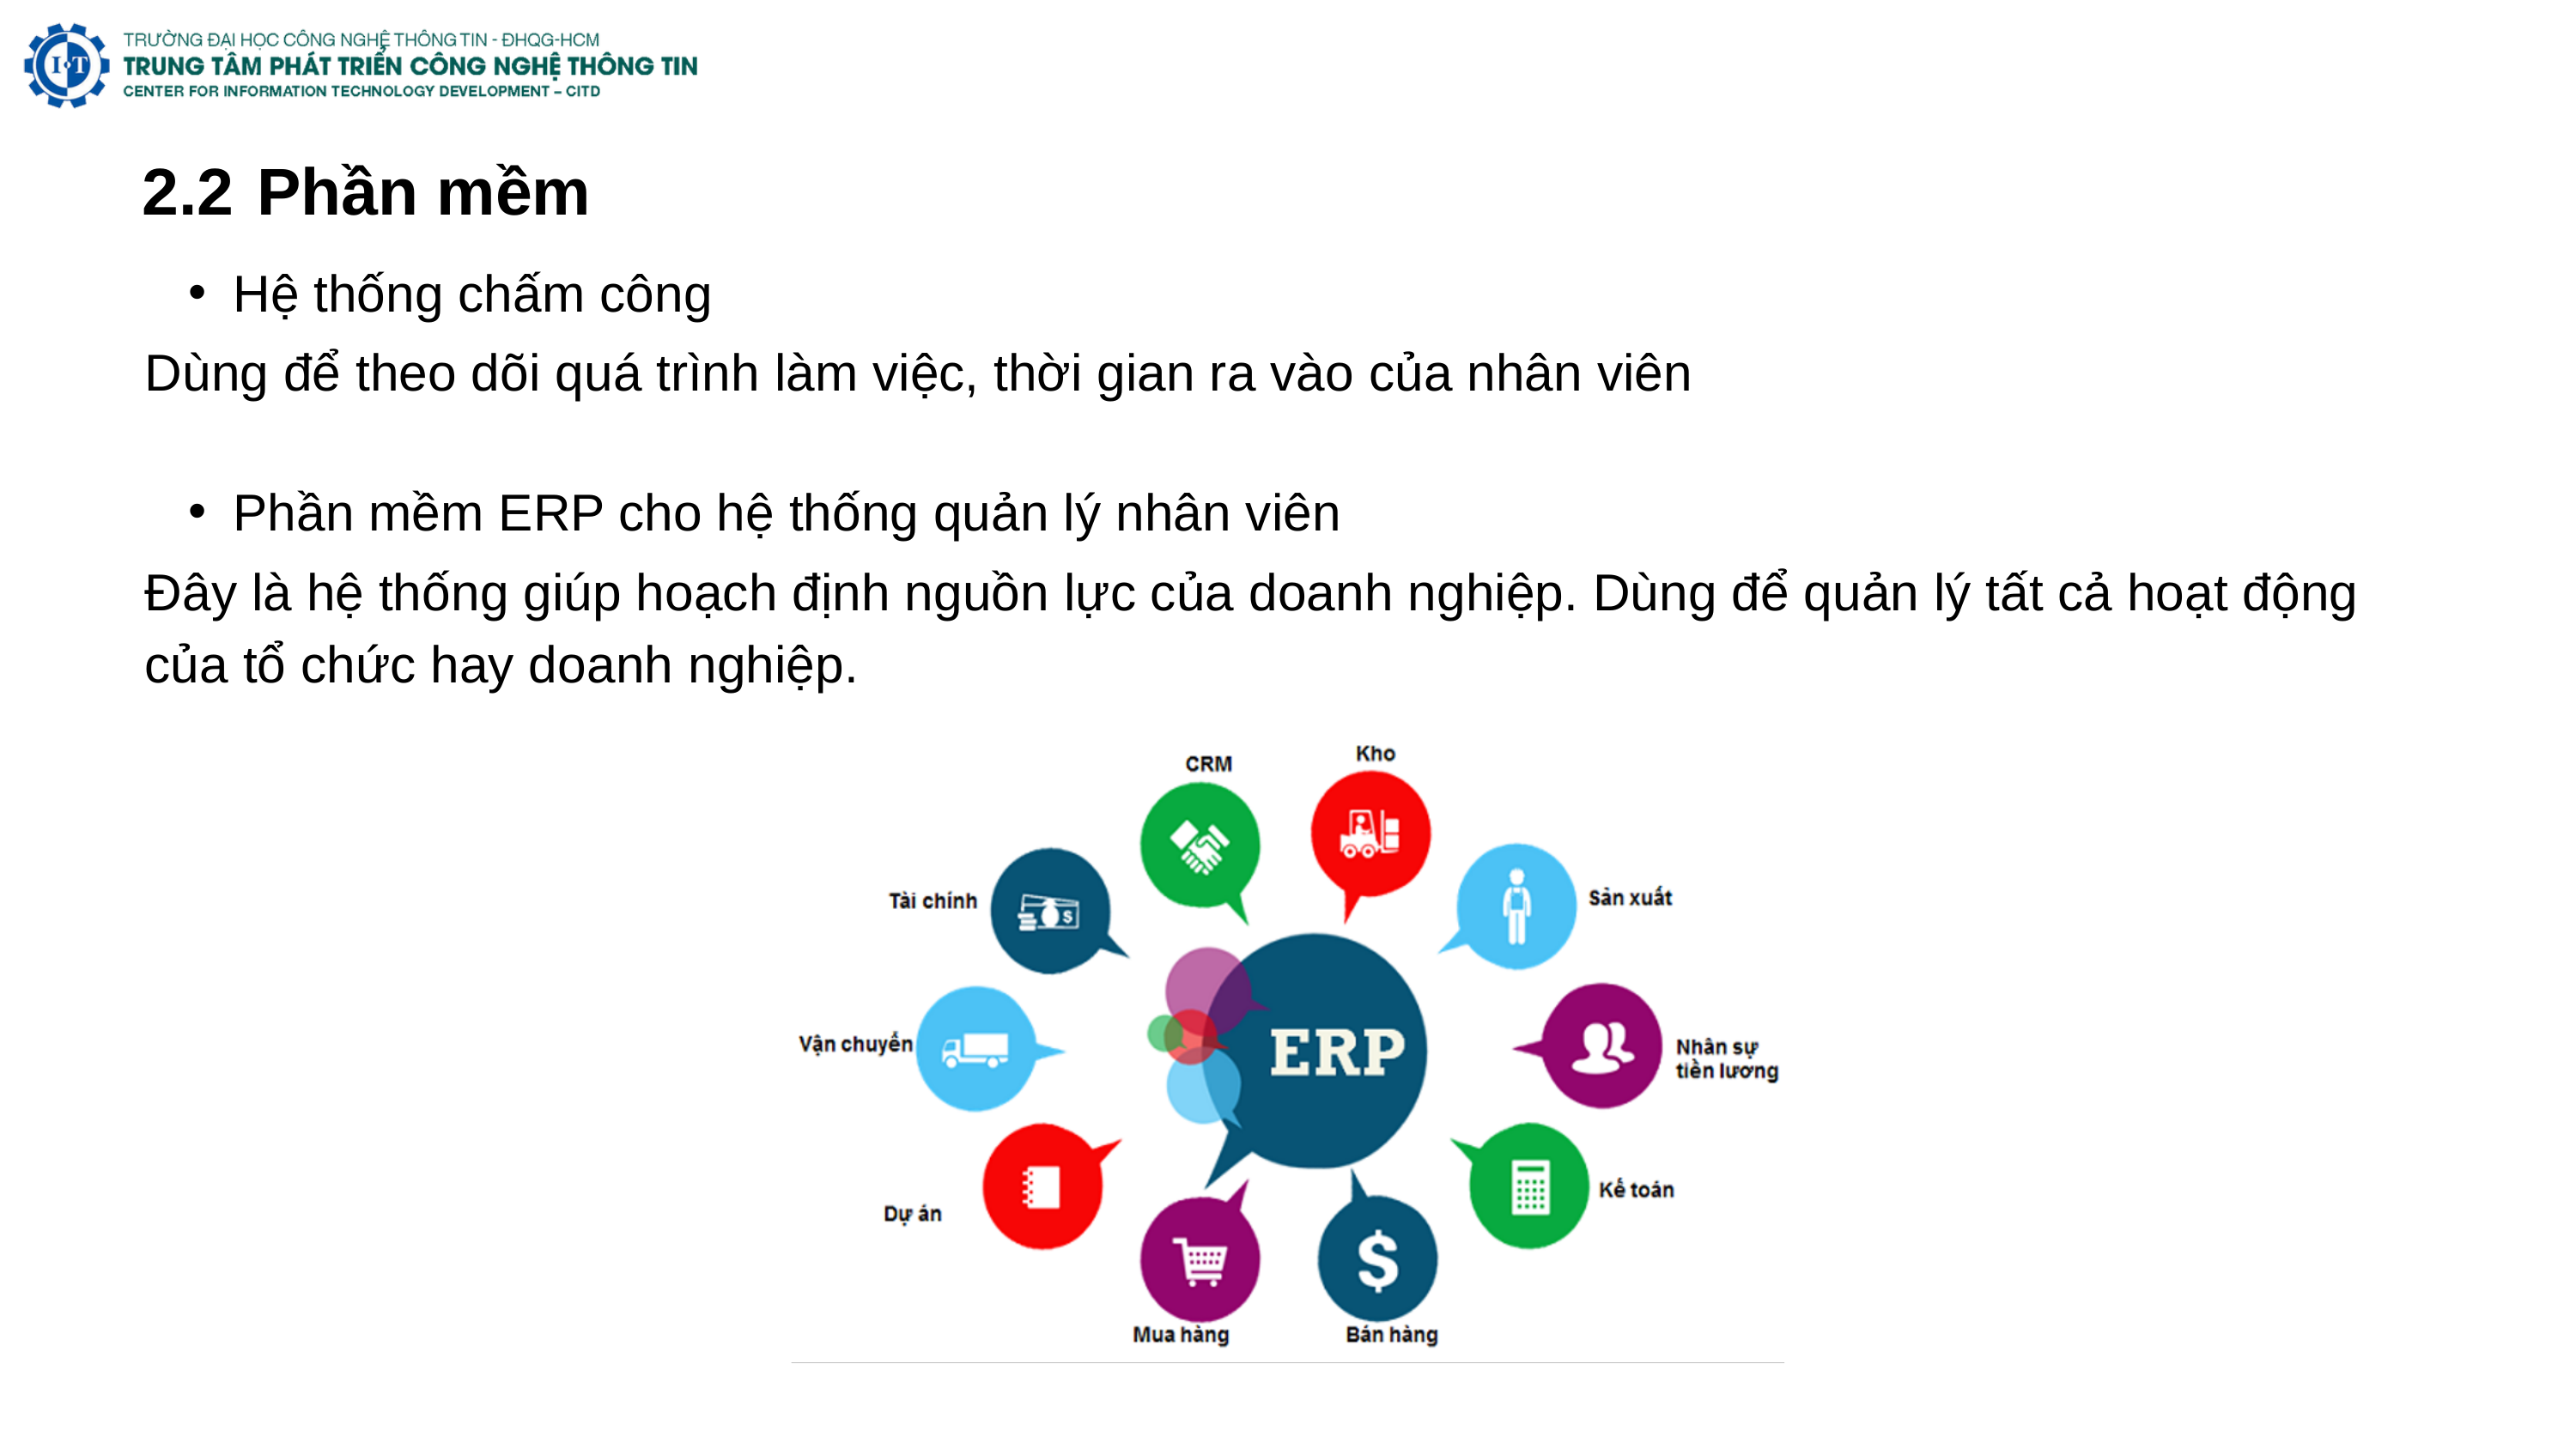

2.2
Phần mềm
Hệ thống chấm công
Dùng để theo dõi quá trình làm việc, thời gian ra vào của nhân viên
Phần mềm ERP cho hệ thống quản lý nhân viên
Đây là hệ thống giúp hoạch định nguồn lực của doanh nghiệp. Dùng để quản lý tất cả hoạt động của tổ chức hay doanh nghiệp.